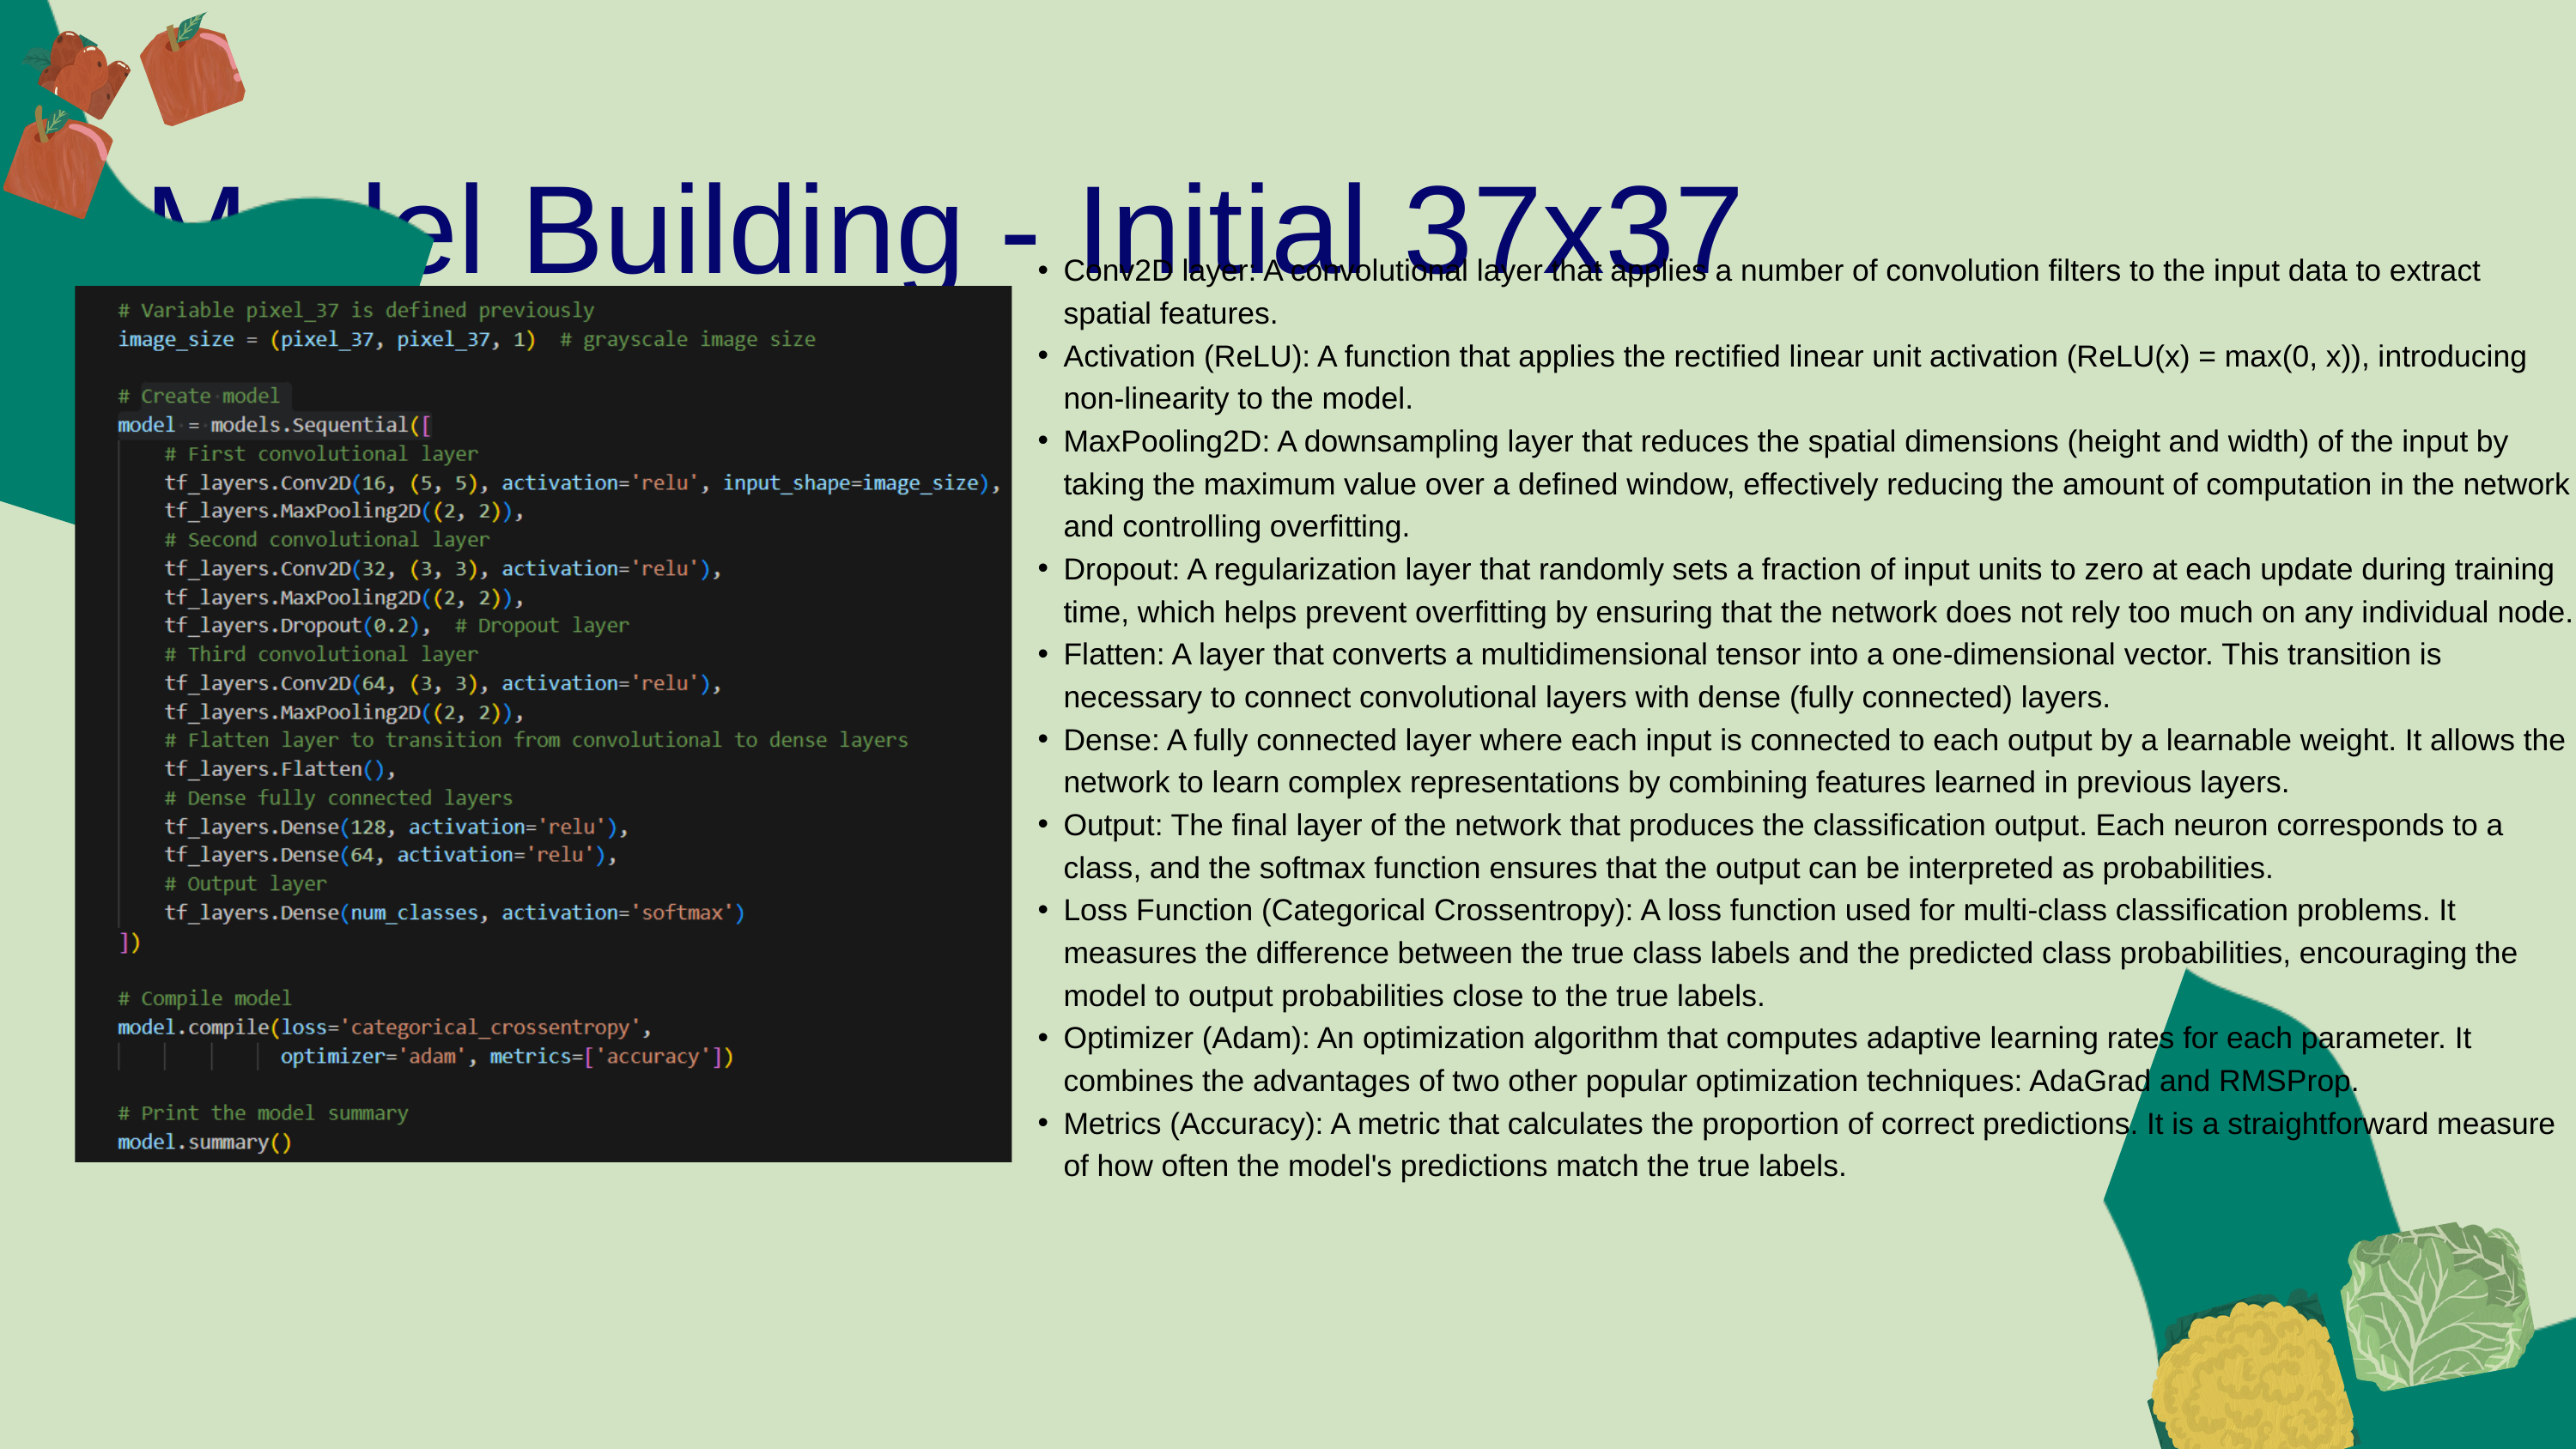

Model Building - Initial 37x37
Conv2D layer: A convolutional layer that applies a number of convolution filters to the input data to extract spatial features.
Activation (ReLU): A function that applies the rectified linear unit activation (ReLU(x) = max(0, x)), introducing non-linearity to the model.
MaxPooling2D: A downsampling layer that reduces the spatial dimensions (height and width) of the input by taking the maximum value over a defined window, effectively reducing the amount of computation in the network and controlling overfitting.
Dropout: A regularization layer that randomly sets a fraction of input units to zero at each update during training time, which helps prevent overfitting by ensuring that the network does not rely too much on any individual node.
Flatten: A layer that converts a multidimensional tensor into a one-dimensional vector. This transition is necessary to connect convolutional layers with dense (fully connected) layers.
Dense: A fully connected layer where each input is connected to each output by a learnable weight. It allows the network to learn complex representations by combining features learned in previous layers.
Output: The final layer of the network that produces the classification output. Each neuron corresponds to a class, and the softmax function ensures that the output can be interpreted as probabilities.
Loss Function (Categorical Crossentropy): A loss function used for multi-class classification problems. It measures the difference between the true class labels and the predicted class probabilities, encouraging the model to output probabilities close to the true labels.
Optimizer (Adam): An optimization algorithm that computes adaptive learning rates for each parameter. It combines the advantages of two other popular optimization techniques: AdaGrad and RMSProp.
Metrics (Accuracy): A metric that calculates the proportion of correct predictions. It is a straightforward measure of how often the model's predictions match the true labels.